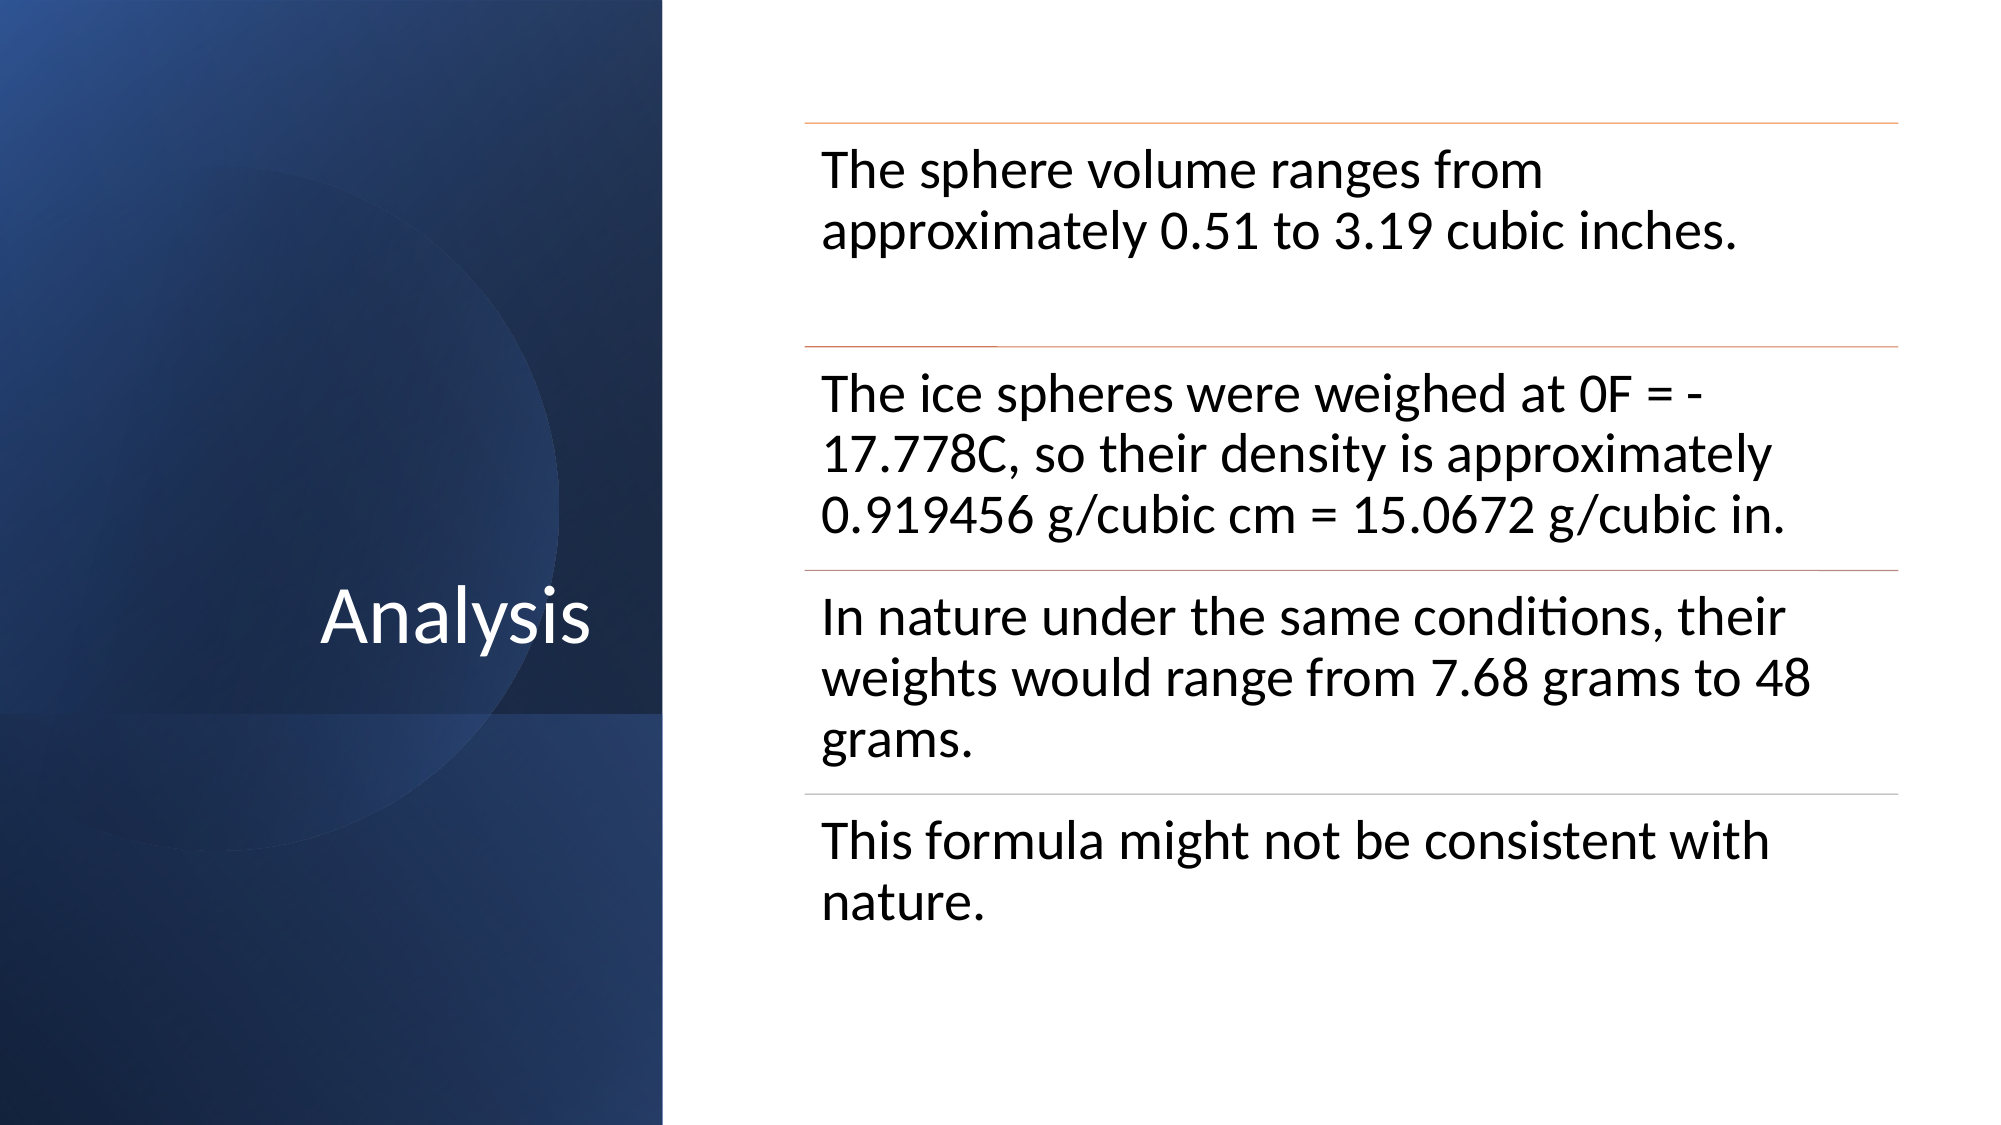

The sphere volume ranges from approximately 0.51 to 3.19 cubic inches.
The ice spheres were weighed at 0F = -17.778C, so their density is approximately 0.919456 g/cubic cm = 15.0672 g/cubic in.
In nature under the same conditions, their weights would range from 7.68 grams to 48 grams.
This formula might not be consistent with nature.

# Analysis